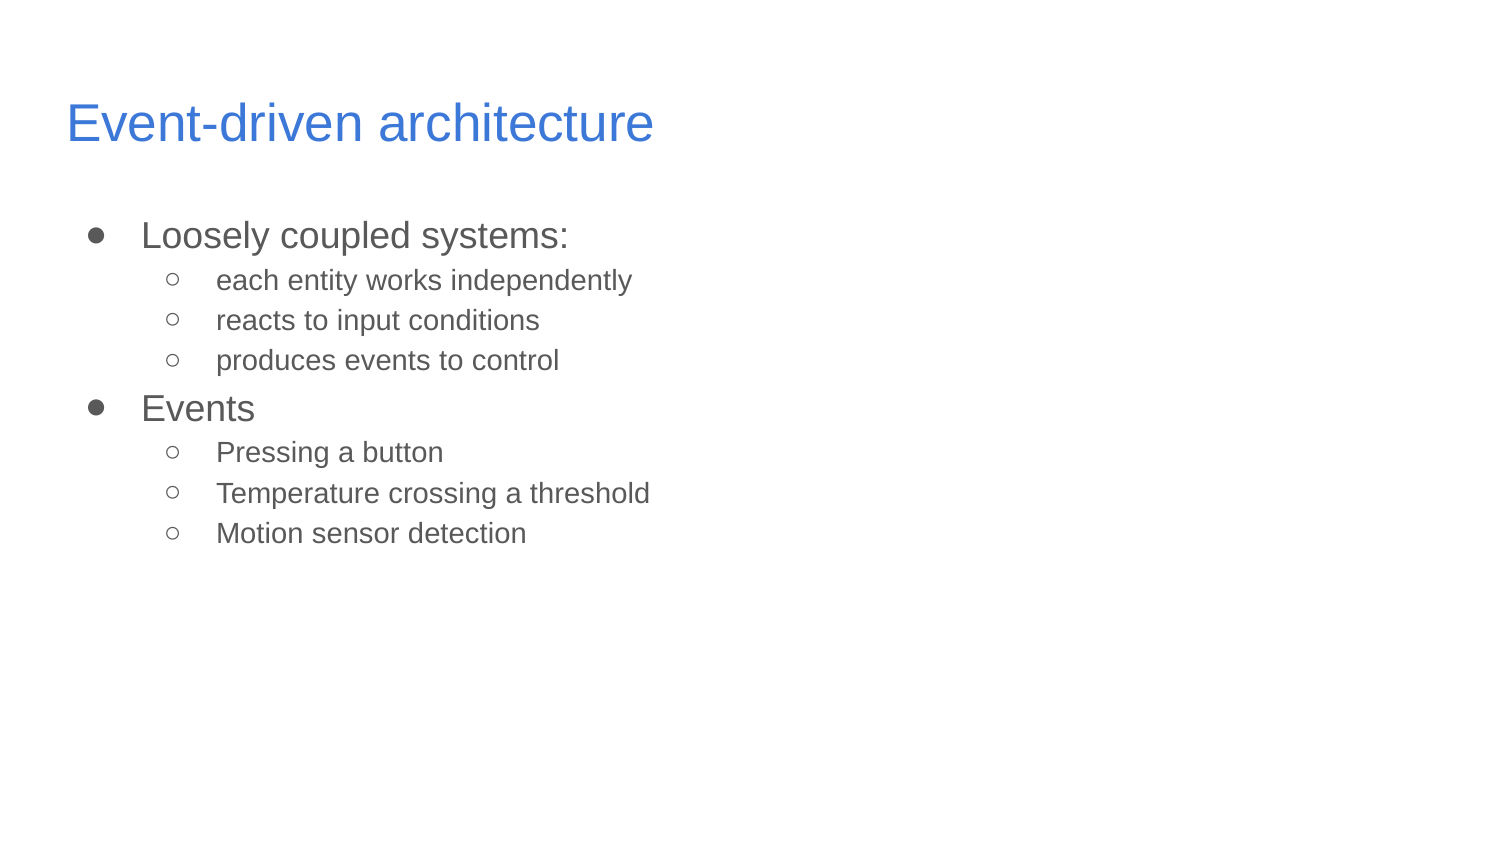

# Event-driven architecture
Loosely coupled systems:
each entity works independently
reacts to input conditions
produces events to control
Events
Pressing a button
Temperature crossing a threshold
Motion sensor detection